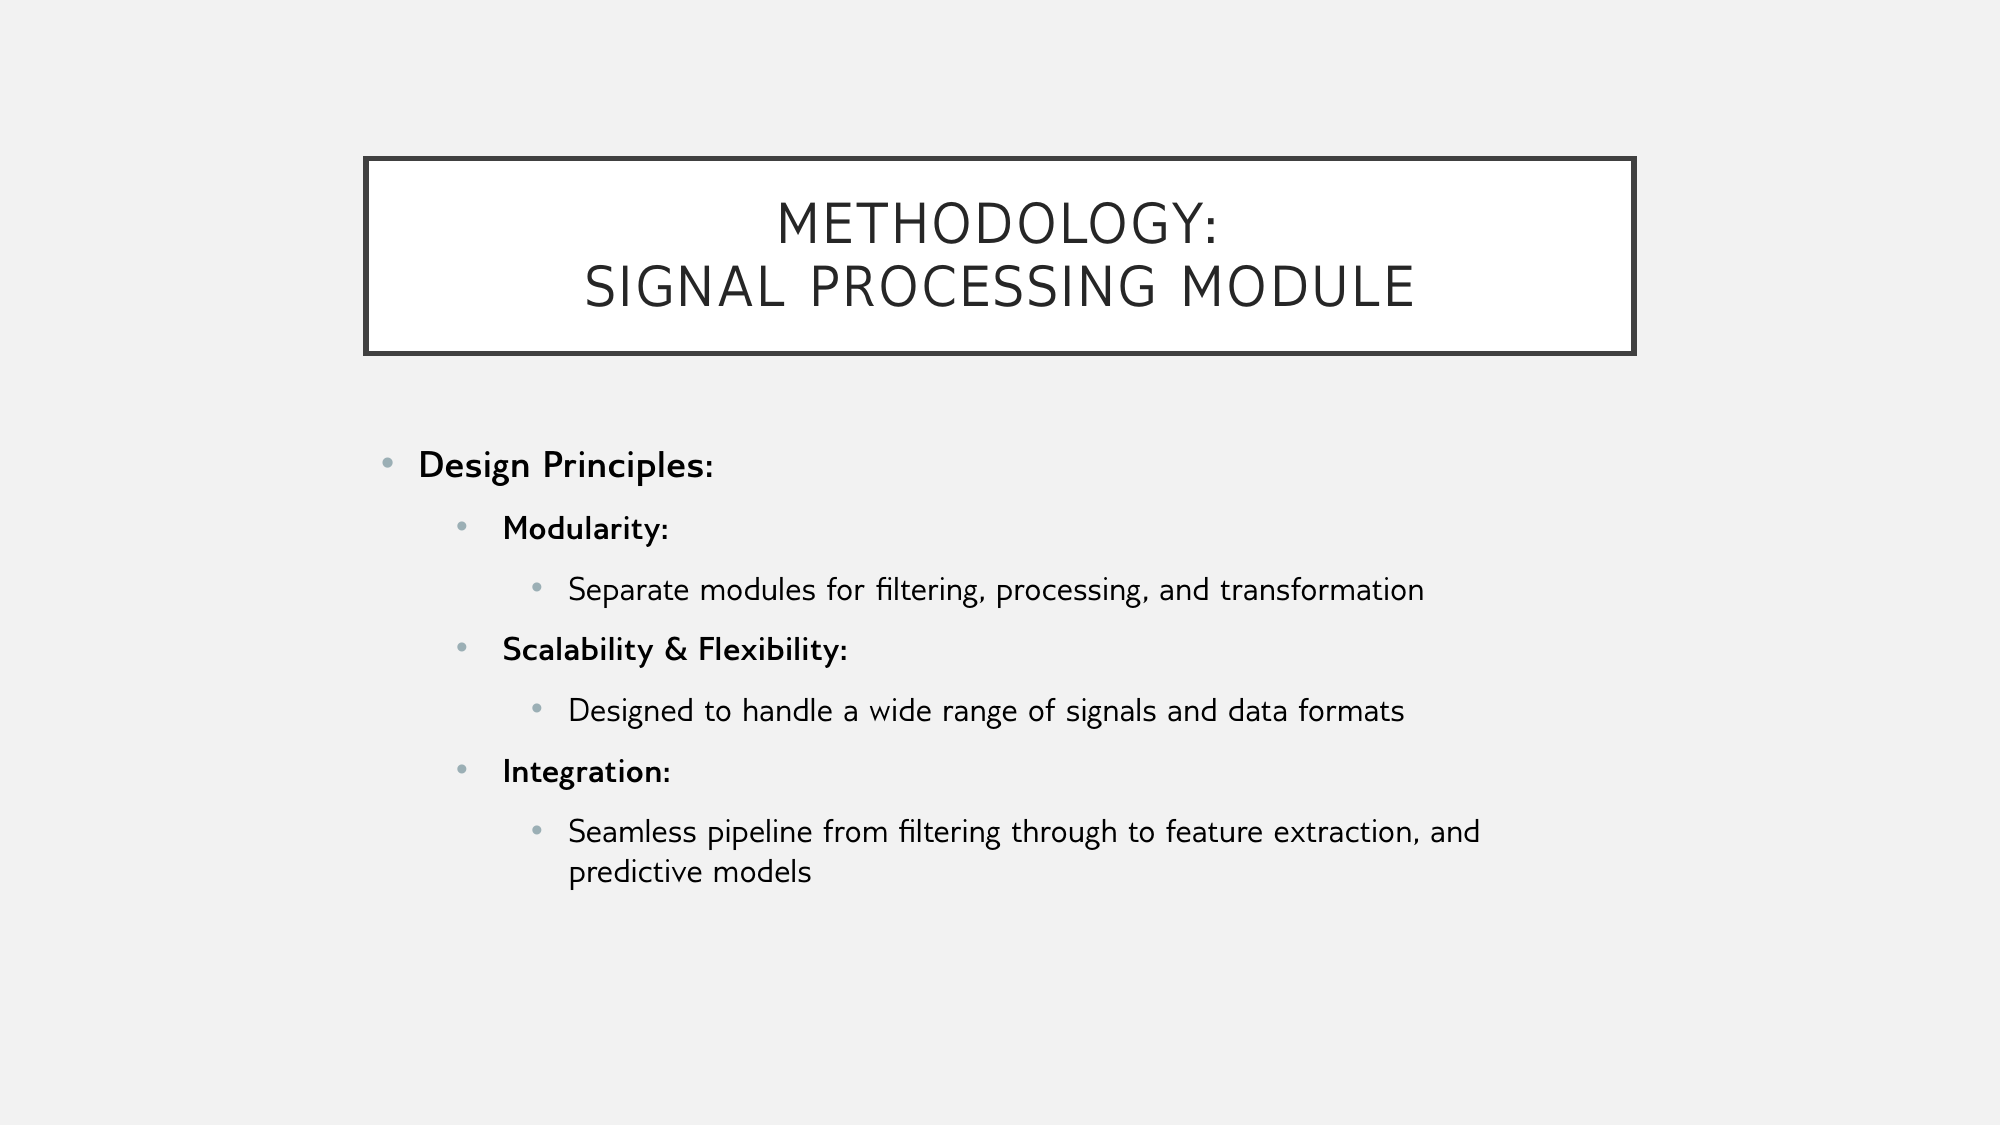

# Methodology: Signal Processing module
Design Principles:
Modularity:
Separate modules for filtering, processing, and transformation
Scalability & Flexibility:
Designed to handle a wide range of signals and data formats
Integration:
Seamless pipeline from filtering through to feature extraction, and predictive models